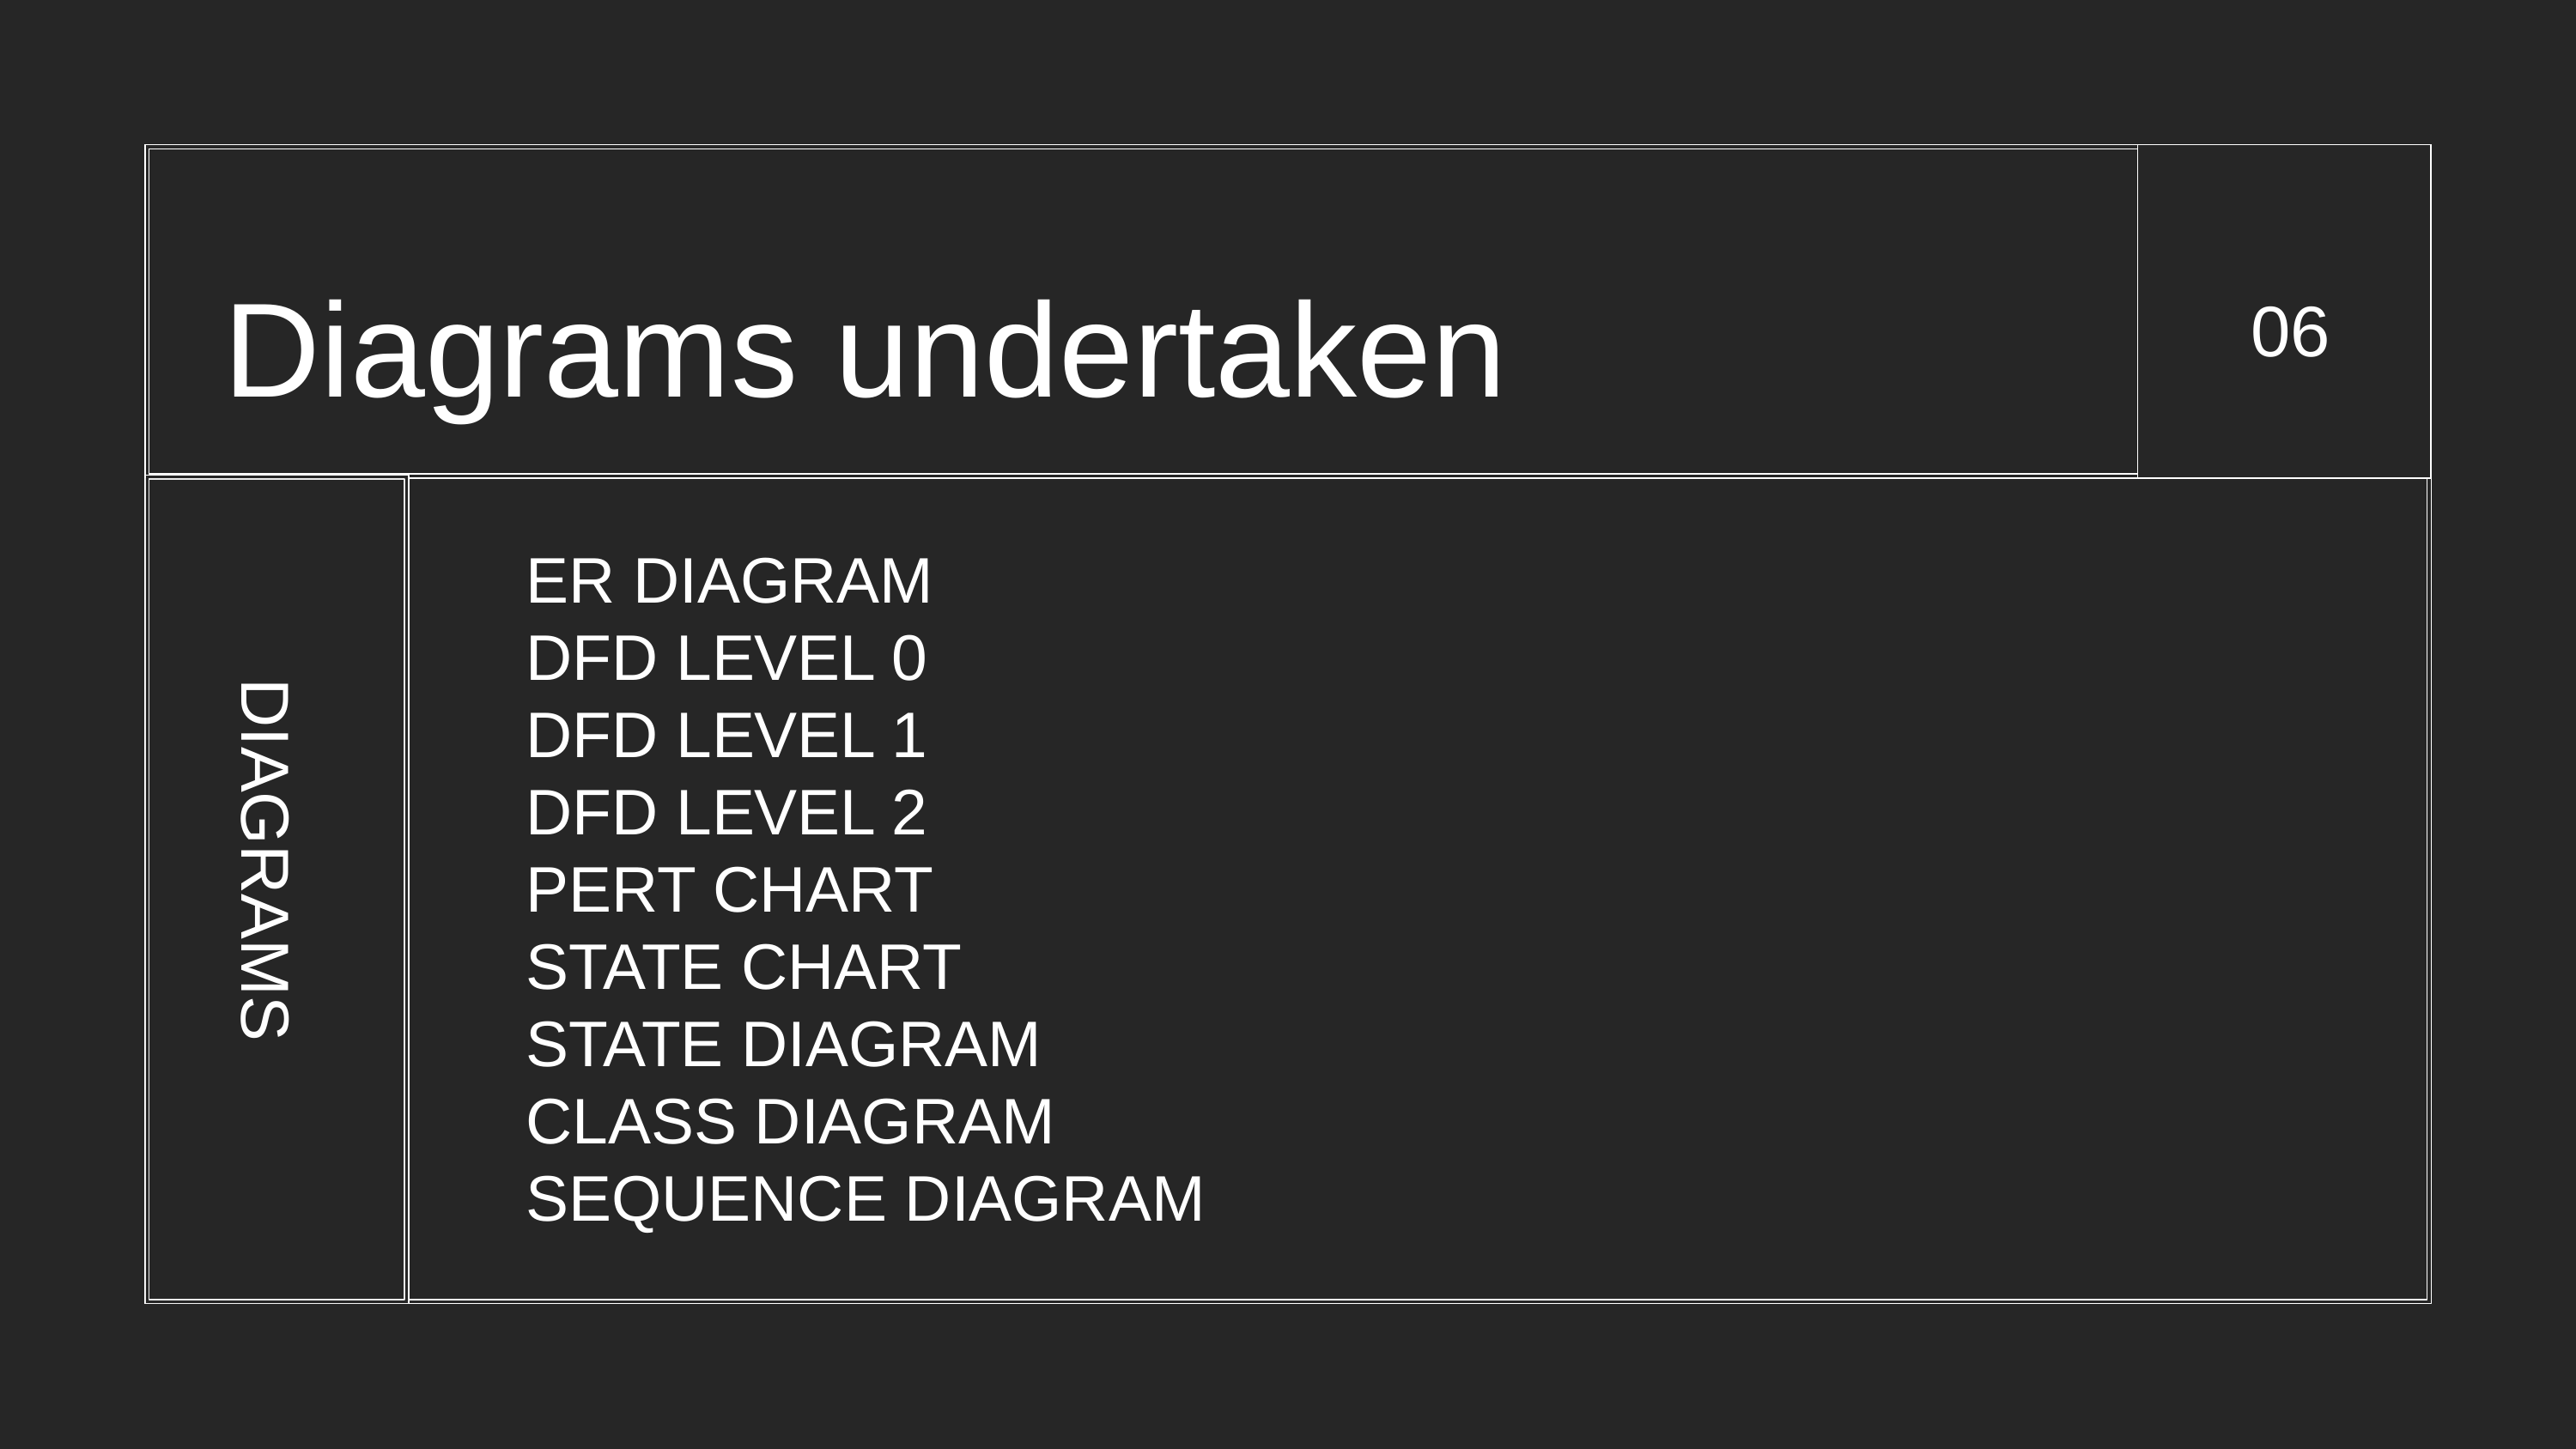

Diagrams undertaken
06

ER DIAGRAM
DFD LEVEL 0
DFD LEVEL 1
DFD LEVEL 2
PERT CHART
STATE CHART
STATE DIAGRAM
CLASS DIAGRAM
SEQUENCE DIAGRAM
      DIAGRAMS